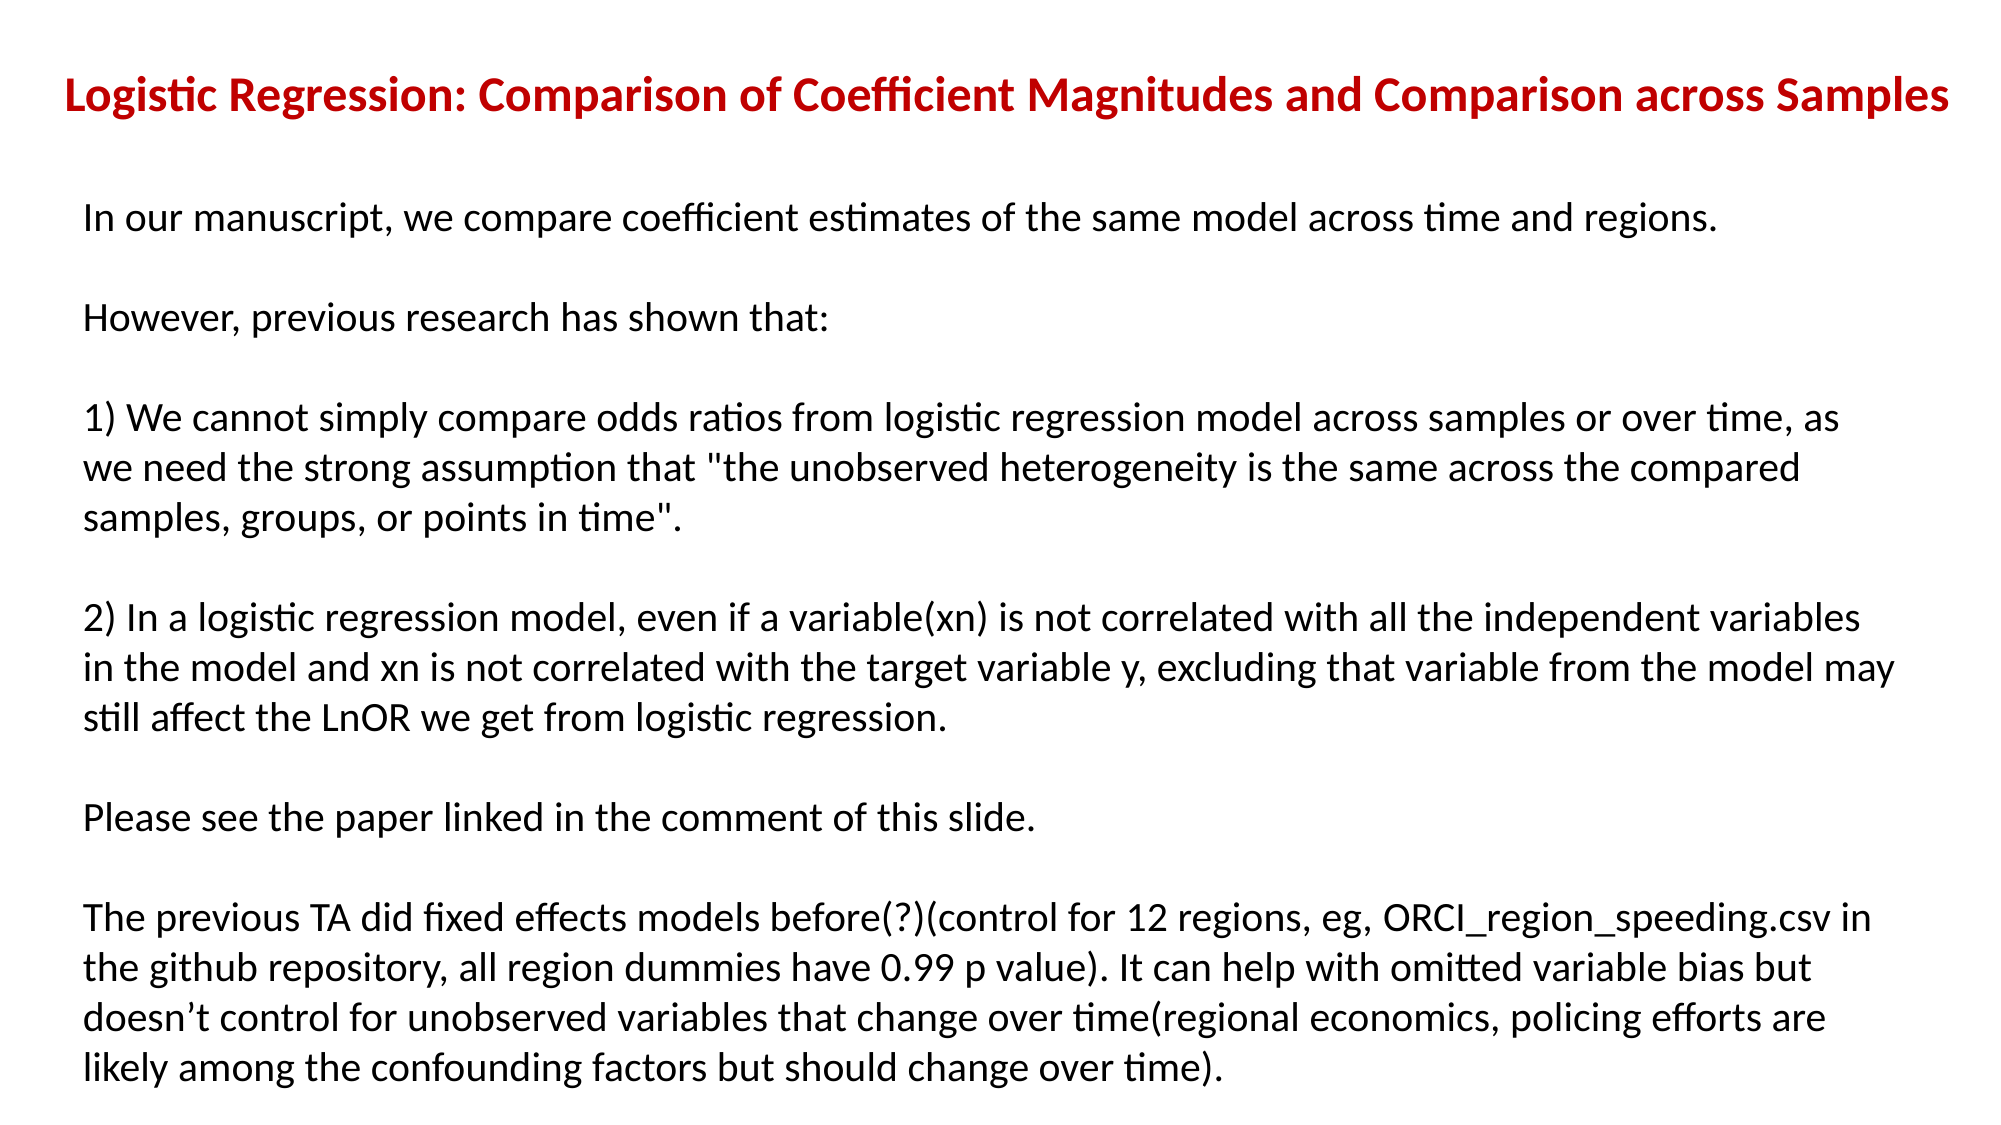

Logistic Regression: Comparison of Coefficient Magnitudes and Comparison across Samples
In our manuscript, we compare coefficient estimates of the same model across time and regions.

However, previous research has shown that:

1) We cannot simply compare odds ratios from logistic regression model across samples or over time, as we need the strong assumption that "the unobserved heterogeneity is the same across the compared samples, groups, or points in time".

2) In a logistic regression model, even if a variable(xn) is not correlated with all the independent variables in the model and xn is not correlated with the target variable y, excluding that variable from the model may still affect the LnOR we get from logistic regression.

Please see the paper linked in the comment of this slide.

The previous TA did fixed effects models before(?)(control for 12 regions, eg, ORCI_region_speeding.csv in the github repository, all region dummies have 0.99 p value). It can help with omitted variable bias but doesn’t control for unobserved variables that change over time(regional economics, policing efforts are likely among the confounding factors but should change over time).